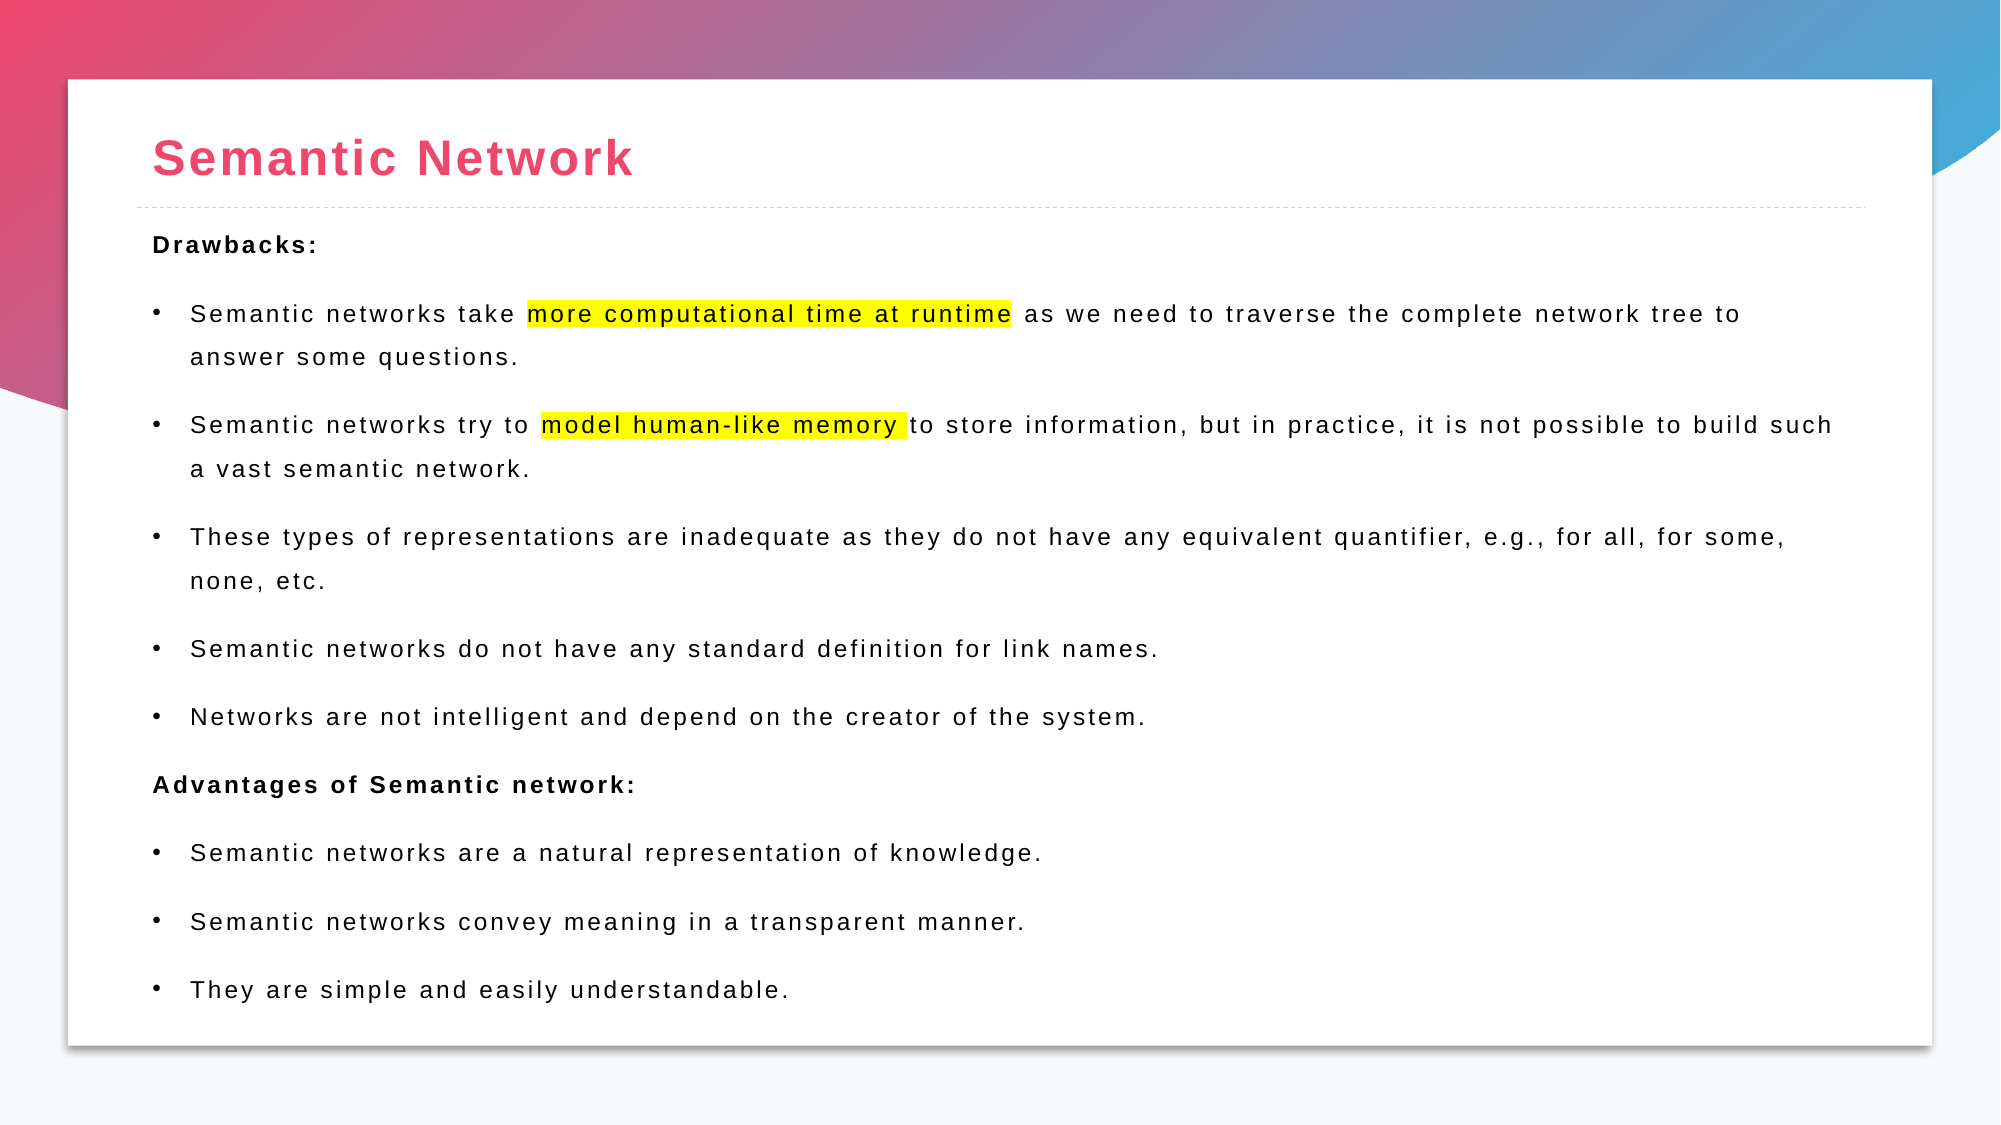

# Semantic Network
Drawbacks:
Semantic networks take more computational time at runtime as we need to traverse the complete network tree to answer some questions.
Semantic networks try to model human-like memory to store information, but in practice, it is not possible to build such a vast semantic network.
These types of representations are inadequate as they do not have any equivalent quantifier, e.g., for all, for some, none, etc.
Semantic networks do not have any standard definition for link names.
Networks are not intelligent and depend on the creator of the system.
Advantages of Semantic network:
Semantic networks are a natural representation of knowledge.
Semantic networks convey meaning in a transparent manner.
They are simple and easily understandable.